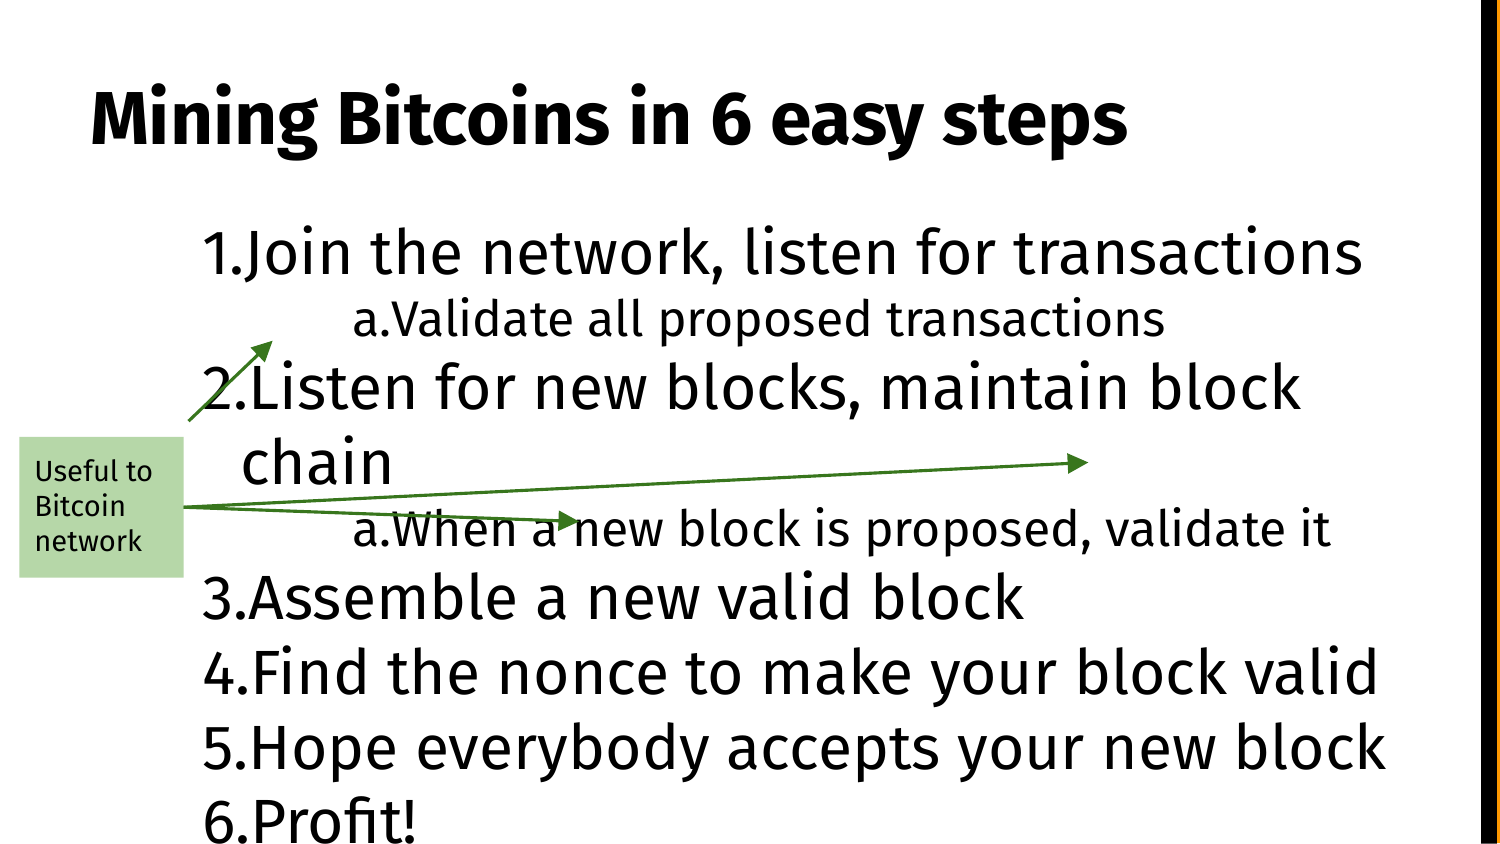

# Mining Bitcoins in 6 easy steps
Join the network, listen for transactions
Validate all proposed transactions
Listen for new blocks, maintain block chain
When a new block is proposed, validate it
Assemble a new valid block
Find the nonce to make your block valid
Hope everybody accepts your new block
Profit!
Useful to Bitcoin network